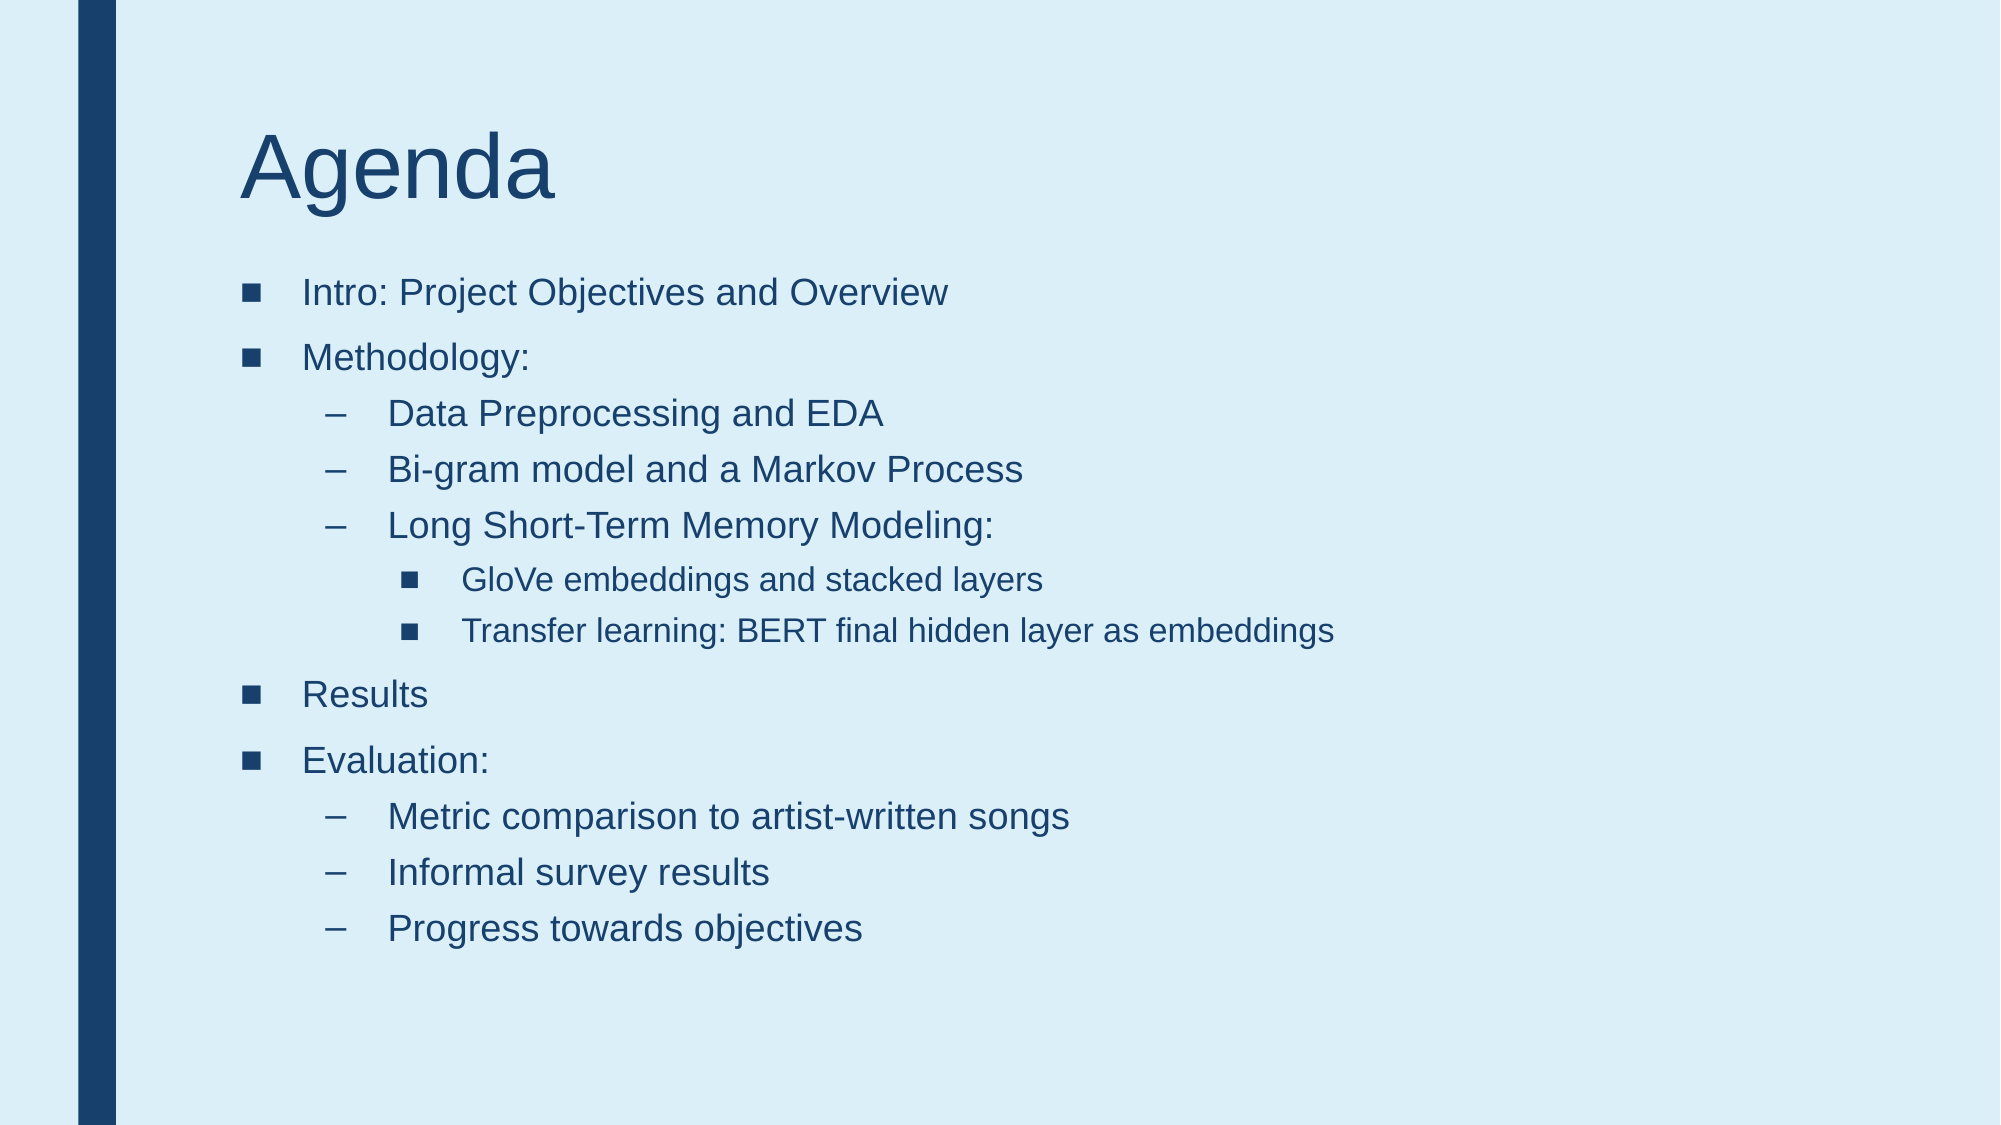

# Agenda
Intro: Project Objectives and Overview
Methodology:
Data Preprocessing and EDA
Bi-gram model and a Markov Process
Long Short-Term Memory Modeling:
GloVe embeddings and stacked layers
Transfer learning: BERT final hidden layer as embeddings
Results
Evaluation:
Metric comparison to artist-written songs
Informal survey results
Progress towards objectives